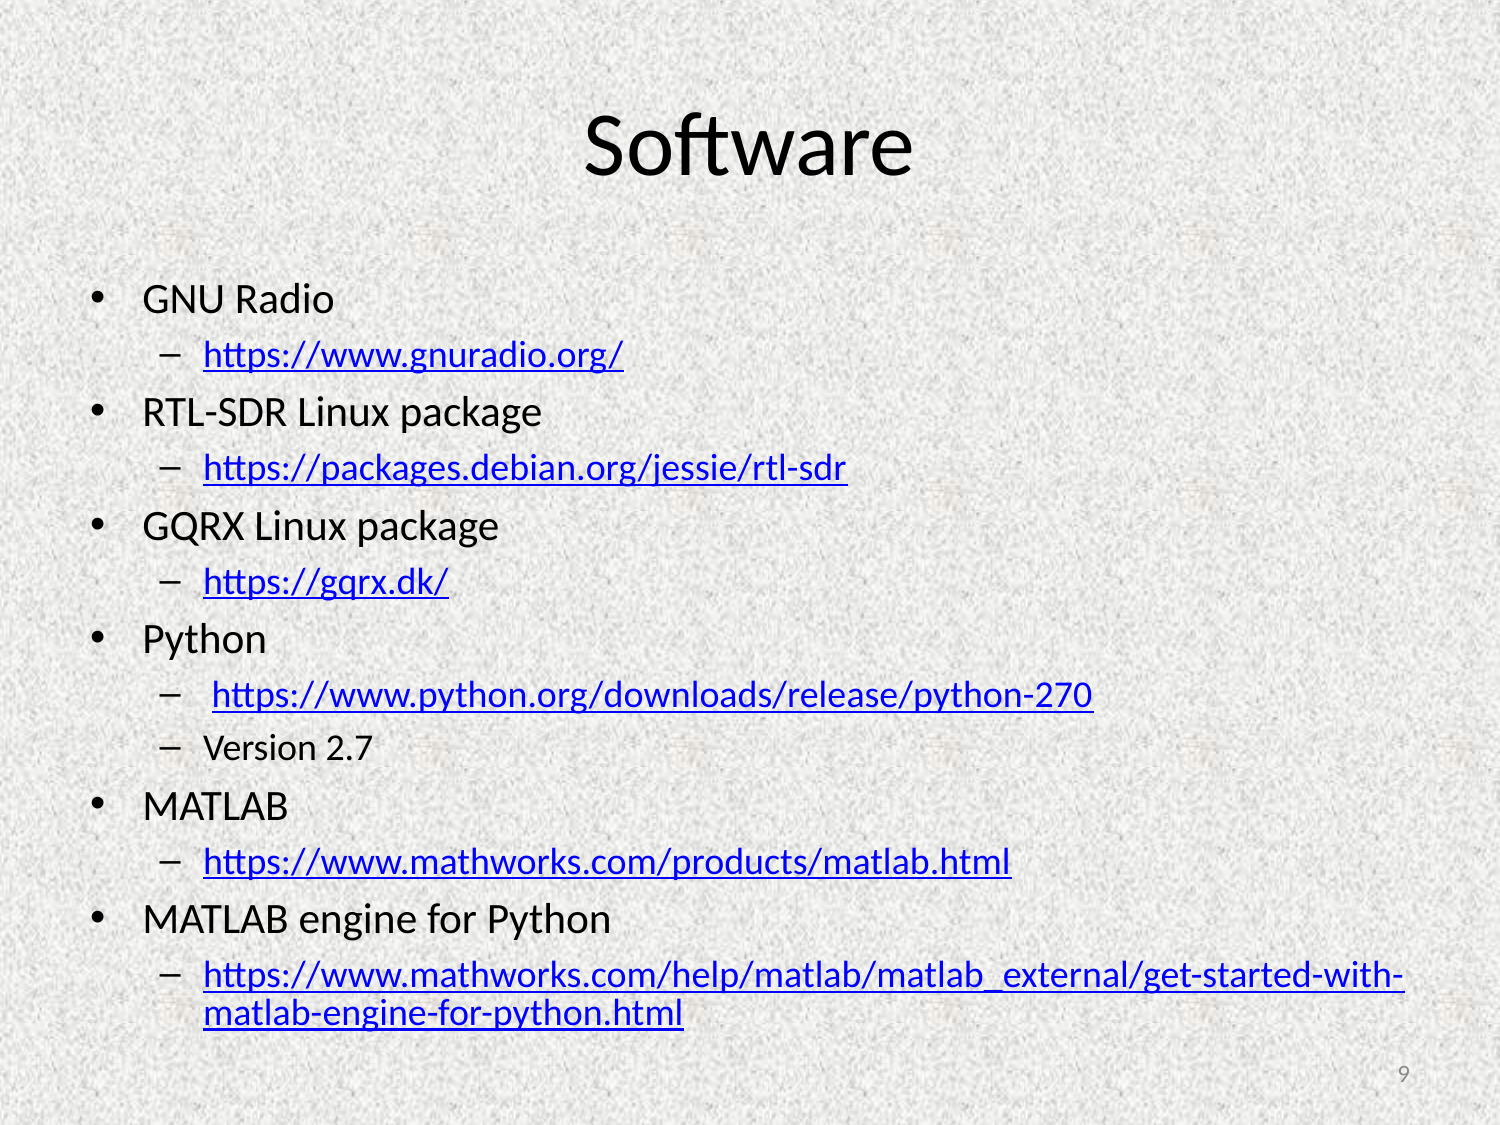

# Software
GNU Radio
https://www.gnuradio.org/
RTL-SDR Linux package
https://packages.debian.org/jessie/rtl-sdr
GQRX Linux package
https://gqrx.dk/
Python
 https://www.python.org/downloads/release/python-270
Version 2.7
MATLAB
https://www.mathworks.com/products/matlab.html
MATLAB engine for Python
https://www.mathworks.com/help/matlab/matlab_external/get-started-with-matlab-engine-for-python.html
9